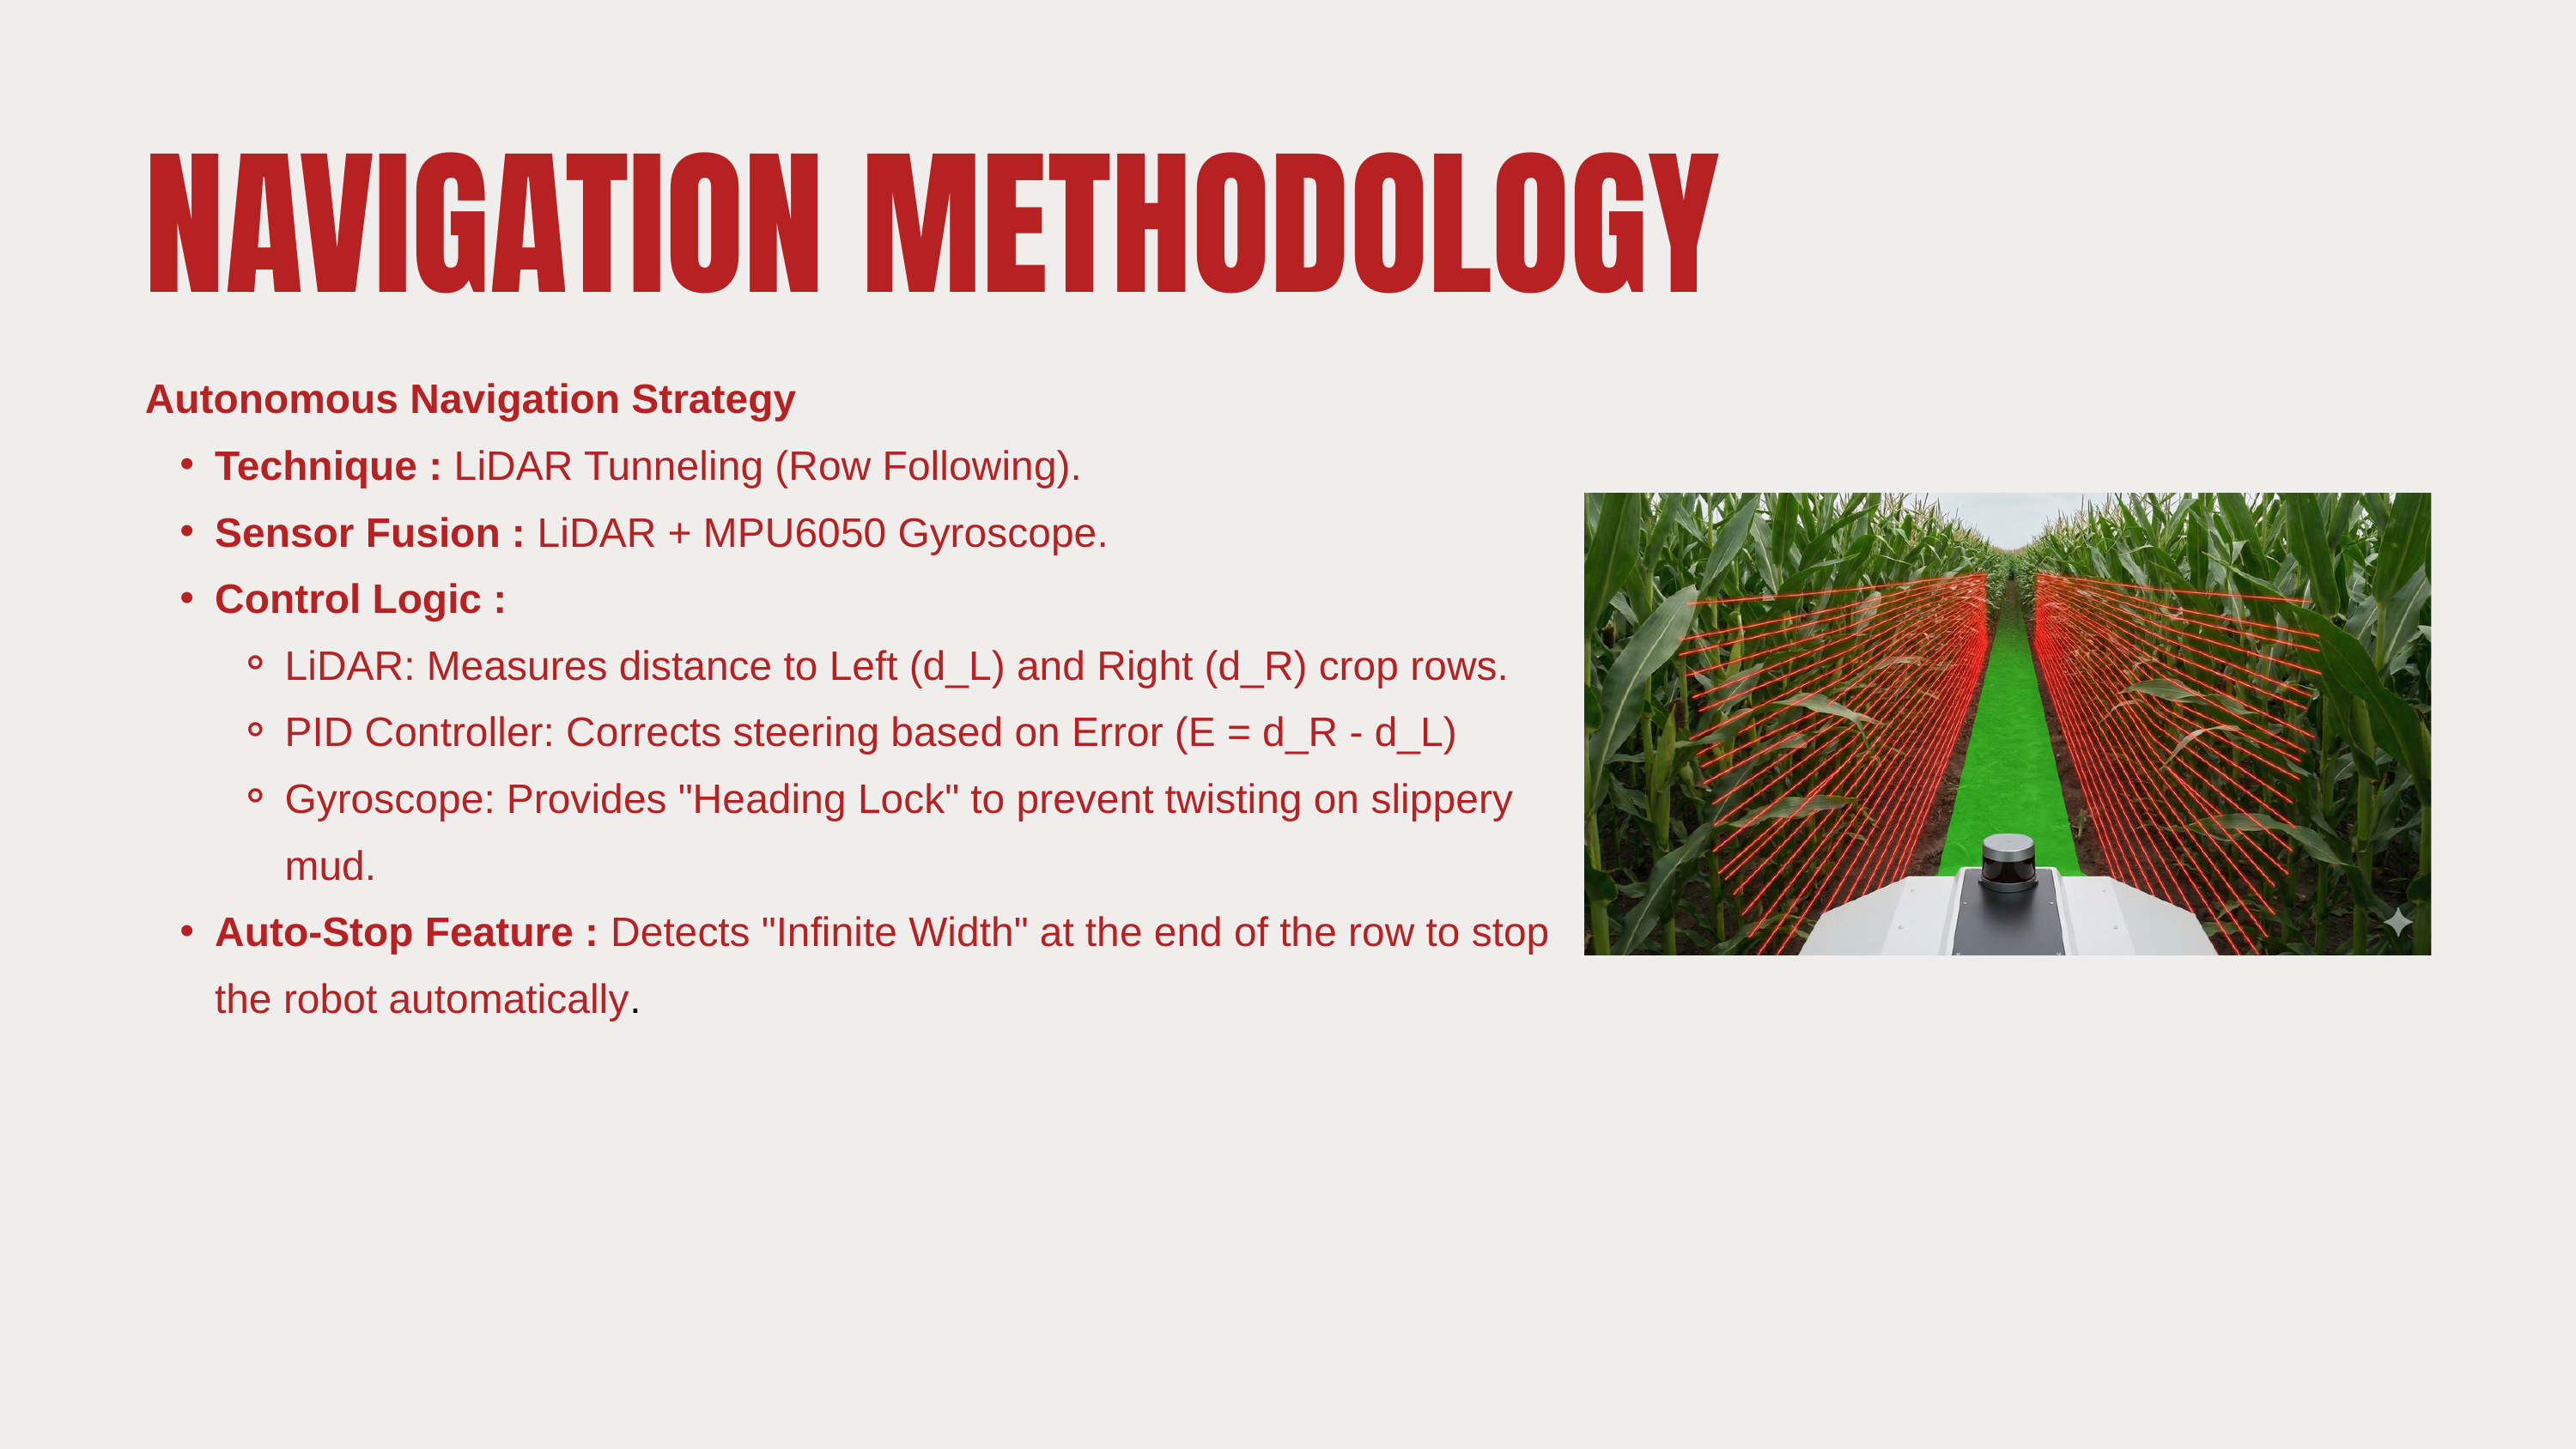

NAVIGATION METHODOLOGY
Autonomous Navigation Strategy
Technique : LiDAR Tunneling (Row Following).
Sensor Fusion : LiDAR + MPU6050 Gyroscope.
Control Logic :
LiDAR: Measures distance to Left (d_L) and Right (d_R) crop rows.
PID Controller: Corrects steering based on Error (E = d_R - d_L)
Gyroscope: Provides "Heading Lock" to prevent twisting on slippery mud.
Auto-Stop Feature : Detects "Infinite Width" at the end of the row to stop the robot automatically.